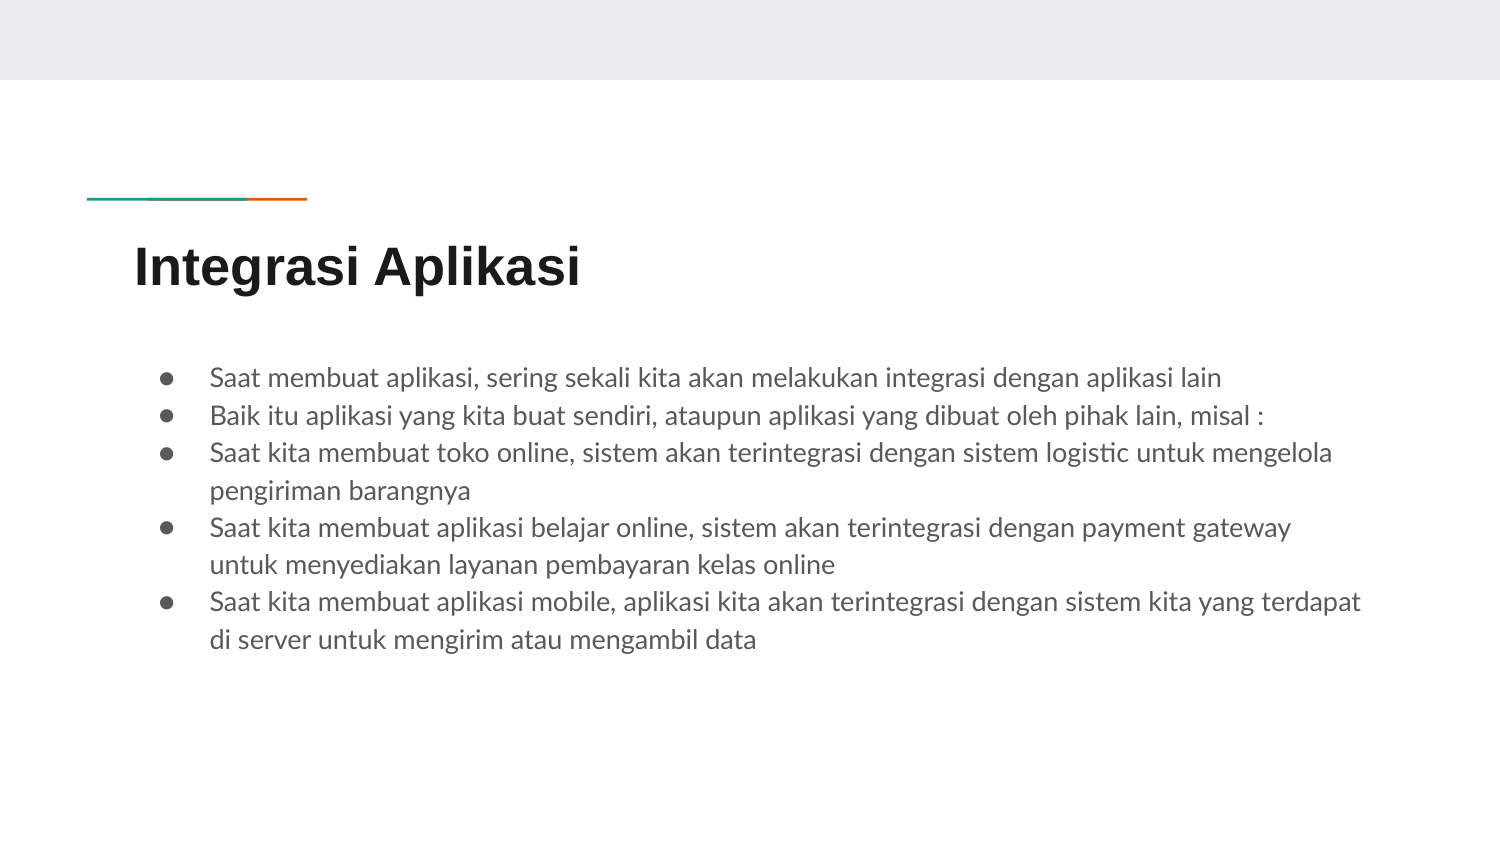

# Integrasi Aplikasi
Saat membuat aplikasi, sering sekali kita akan melakukan integrasi dengan aplikasi lain
Baik itu aplikasi yang kita buat sendiri, ataupun aplikasi yang dibuat oleh pihak lain, misal :
Saat kita membuat toko online, sistem akan terintegrasi dengan sistem logistic untuk mengelola pengiriman barangnya
Saat kita membuat aplikasi belajar online, sistem akan terintegrasi dengan payment gateway untuk menyediakan layanan pembayaran kelas online
Saat kita membuat aplikasi mobile, aplikasi kita akan terintegrasi dengan sistem kita yang terdapat di server untuk mengirim atau mengambil data